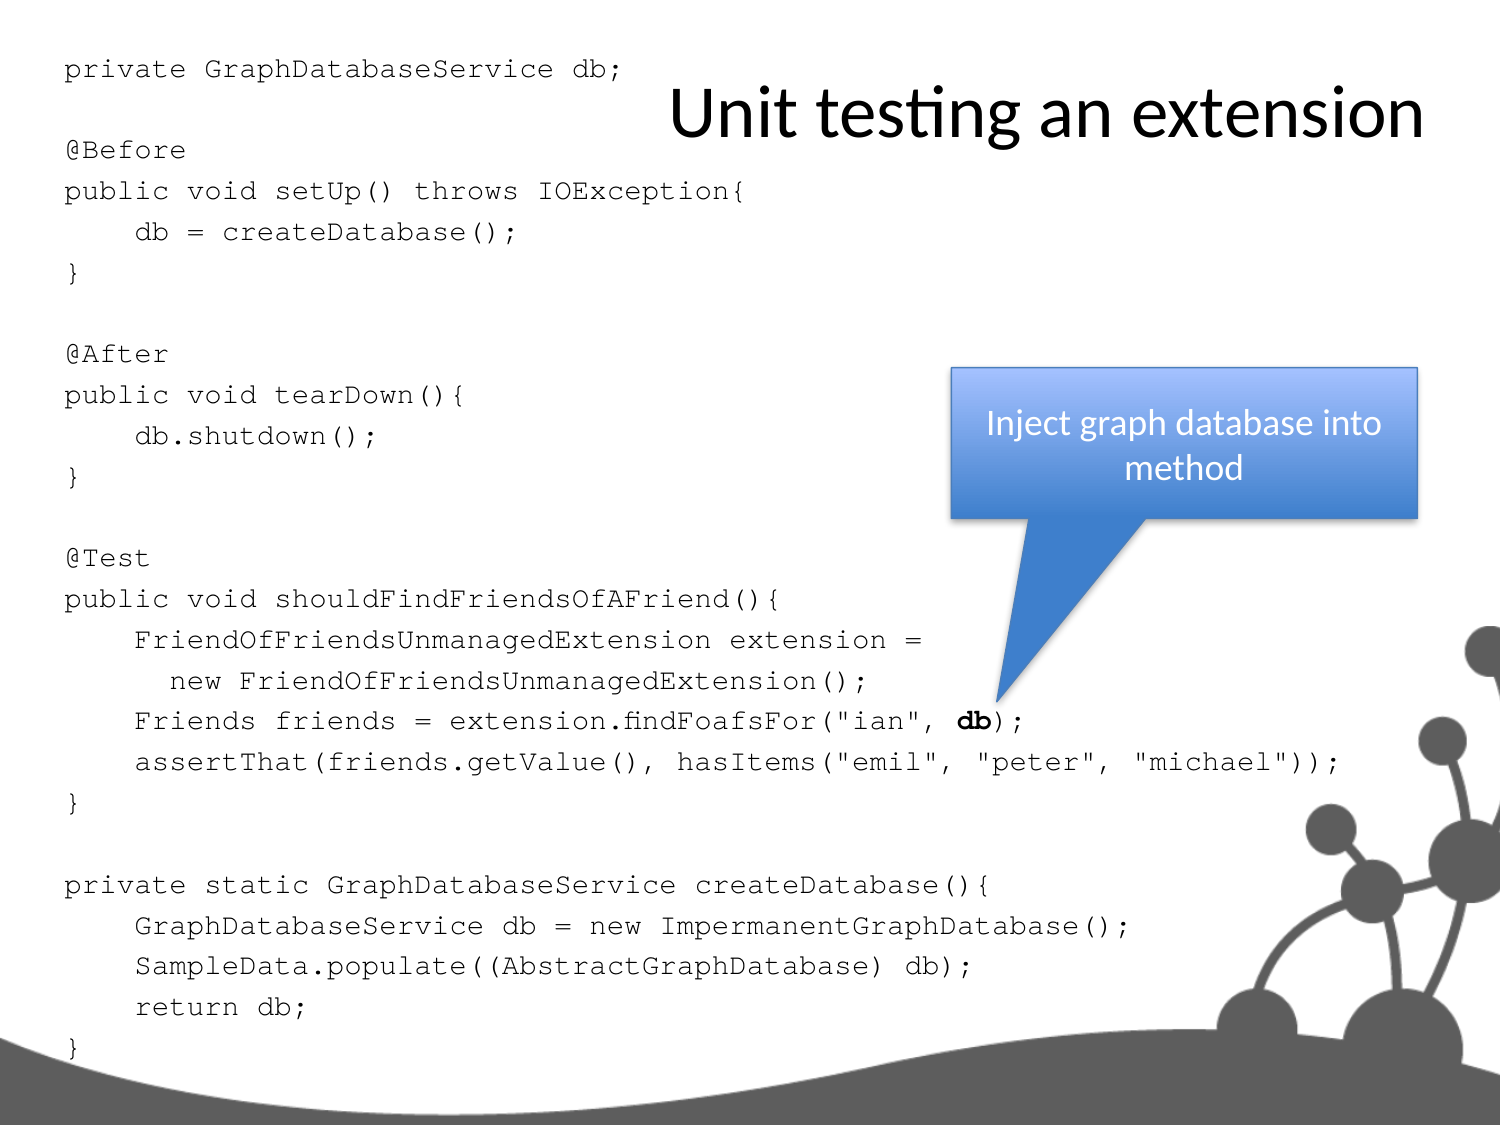

private GraphDatabaseService db;

@Before
public void setUp() throws IOException{
    db = createDatabase();
}

@After
public void tearDown(){
    db.shutdown();
}

@Test
public void shouldFindFriendsOfAFriend(){
    FriendOfFriendsUnmanagedExtension extension =
      new FriendOfFriendsUnmanagedExtension();
    Friends friends = extension.findFoafsFor("ian", db);
    assertThat(friends.getValue(), hasItems("emil", "peter", "michael"));
}

private static GraphDatabaseService createDatabase(){
    GraphDatabaseService db = new ImpermanentGraphDatabase();
    SampleData.populate((AbstractGraphDatabase) db);
    return db;
}
Unit testing an extension
Inject graph database into method